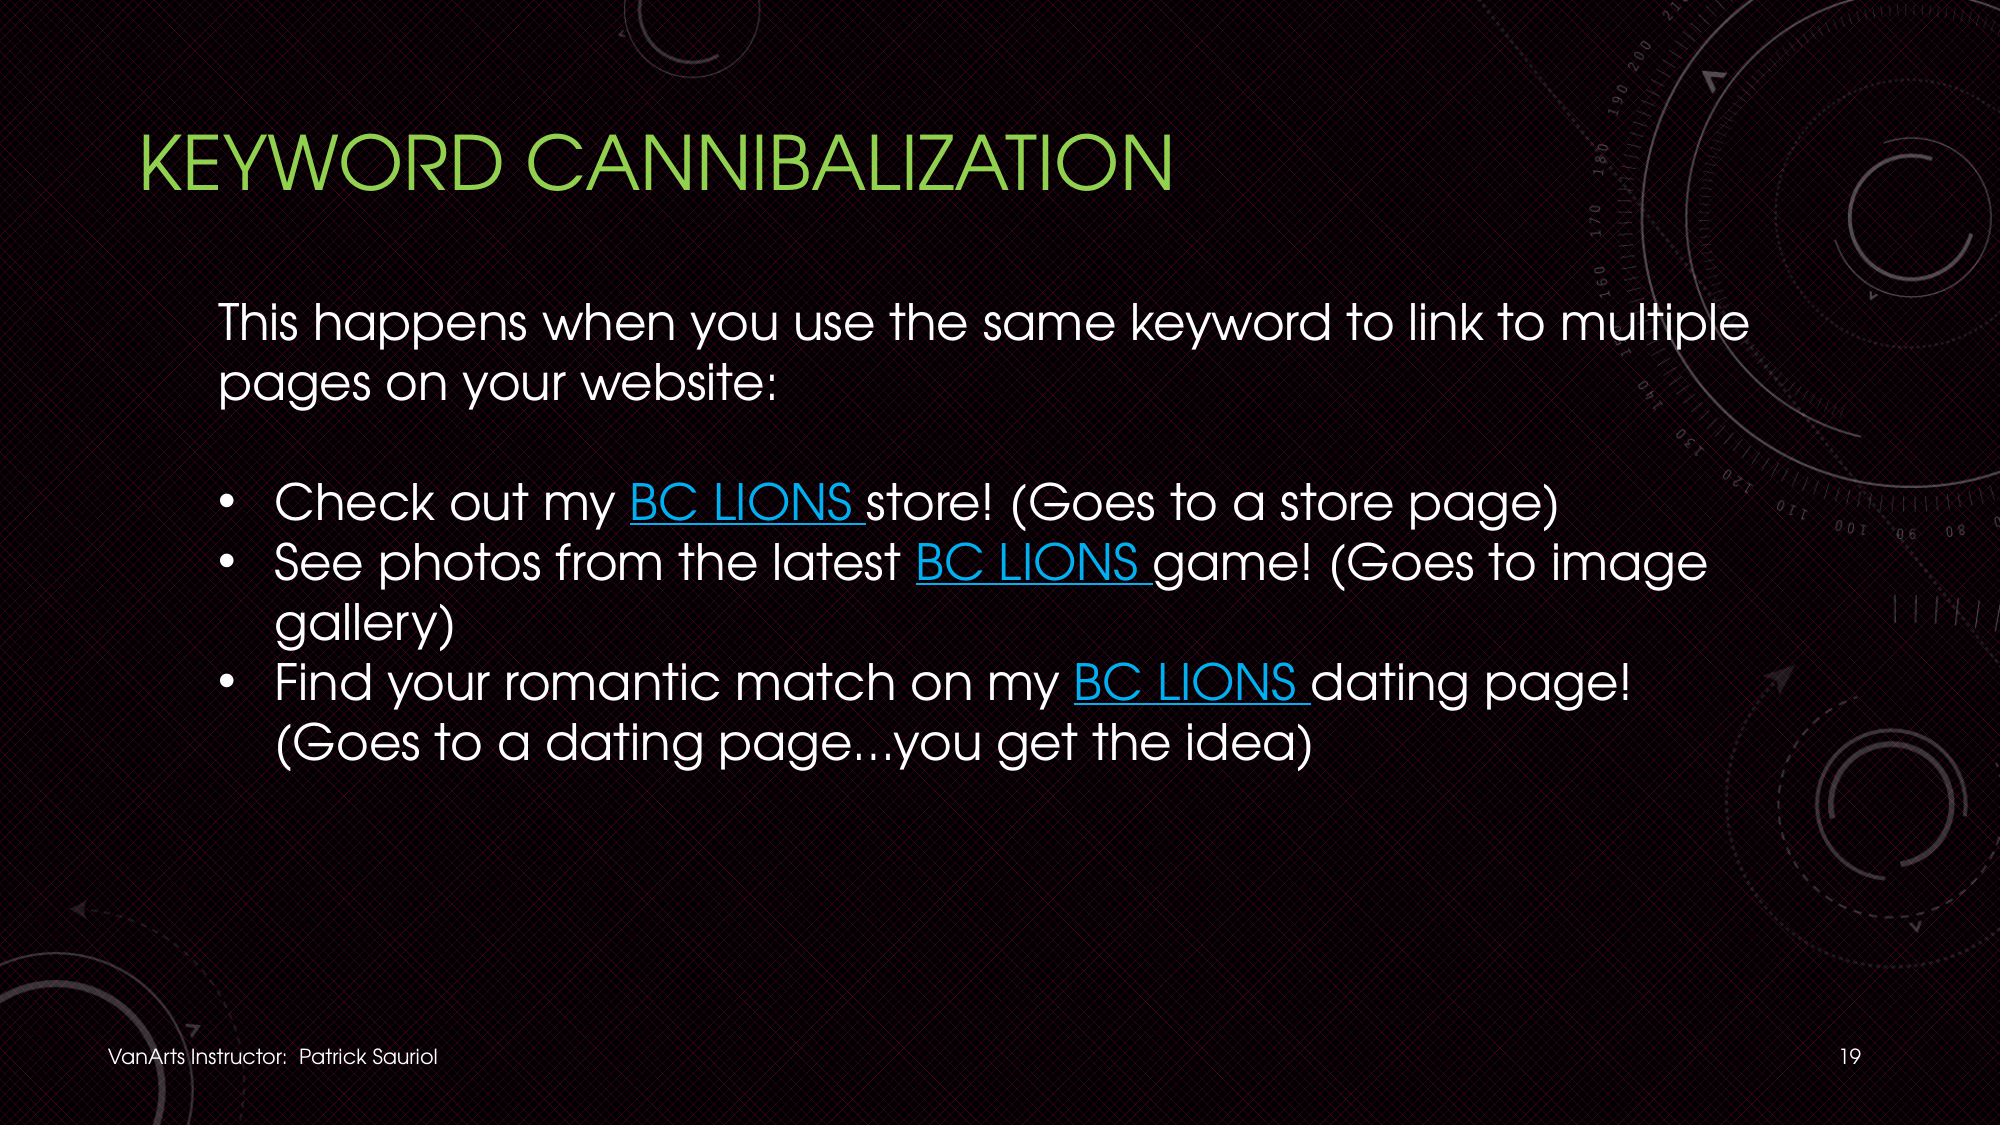

# Keyword cannibalization

This happens when you use the same keyword to link to multiple pages on your website:

Check out my BC LIONS store! (Goes to a store page)
See photos from the latest BC LIONS game! (Goes to image gallery)
Find your romantic match on my BC LIONS dating page! (Goes to a dating page…you get the idea)

19
VanArts Instructor:  Patrick Sauriol